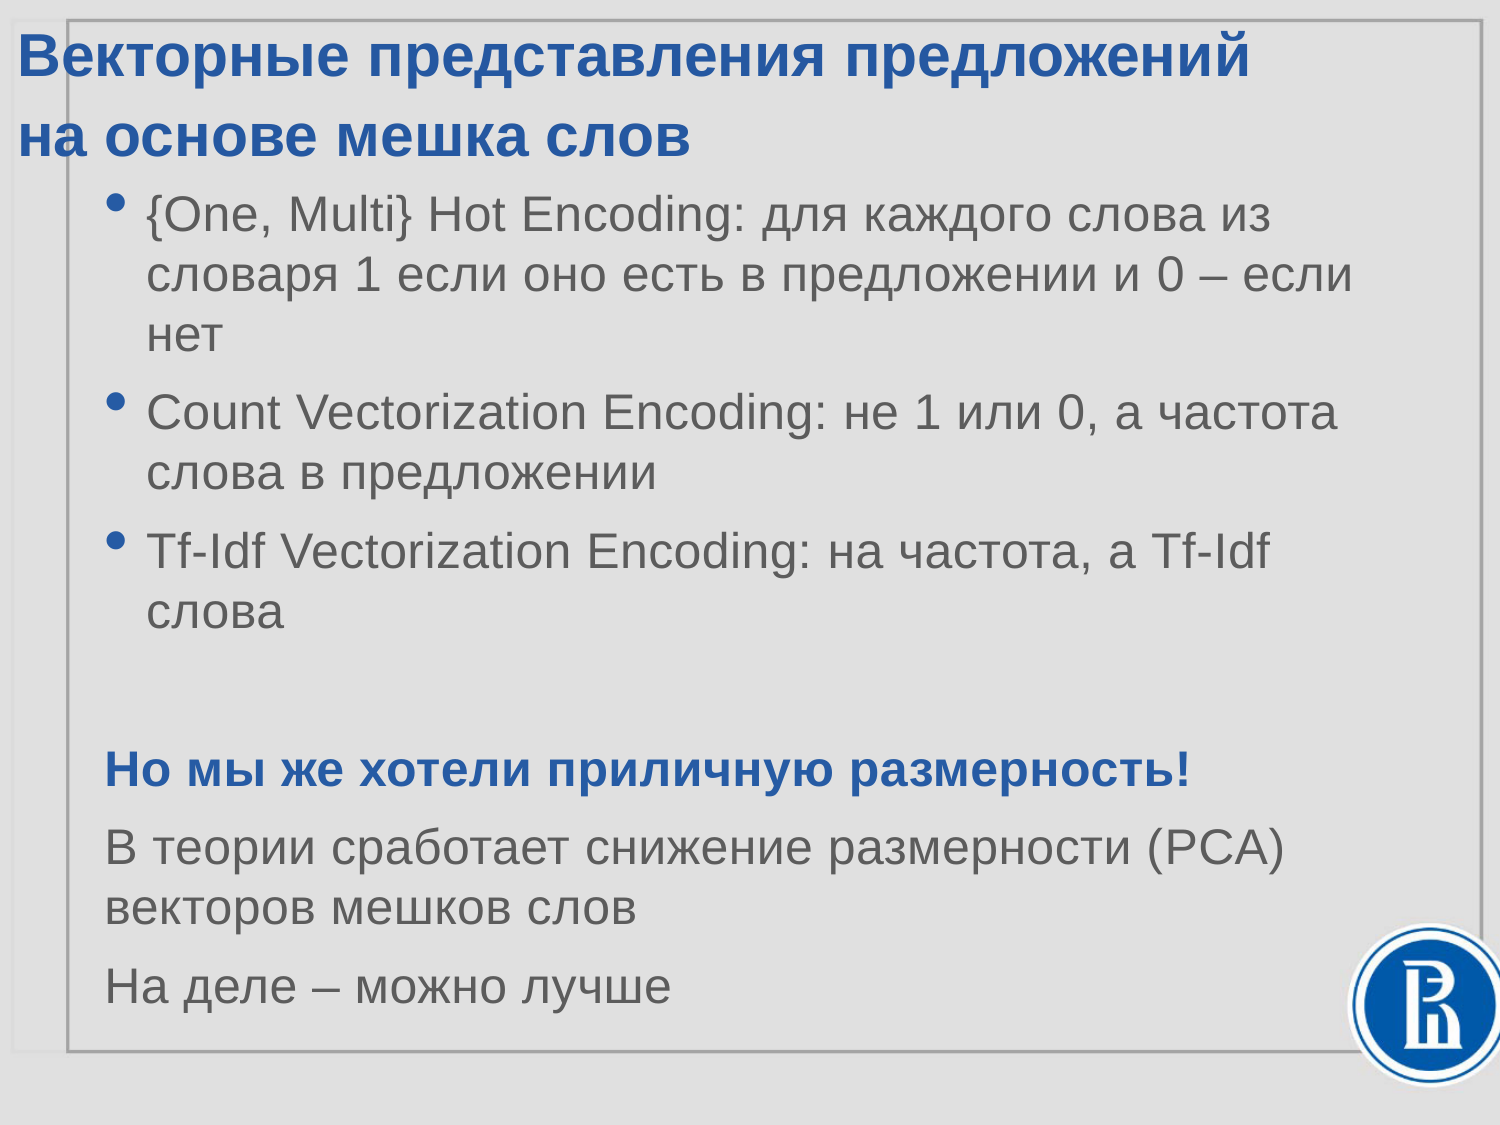

Векторные представления предложений
на основе мешка слов
{One, Multi} Hot Encoding: для каждого слова из словаря 1 если оно есть в предложении и 0 – если нет
Count Vectorization Encoding: не 1 или 0, а частота слова в предложении
Tf-Idf Vectorization Encoding: на частота, а Tf-Idf слова

Но мы же хотели приличную размерность!
В теории сработает снижение размерности (PCA) векторов мешков слов
На деле – можно лучше